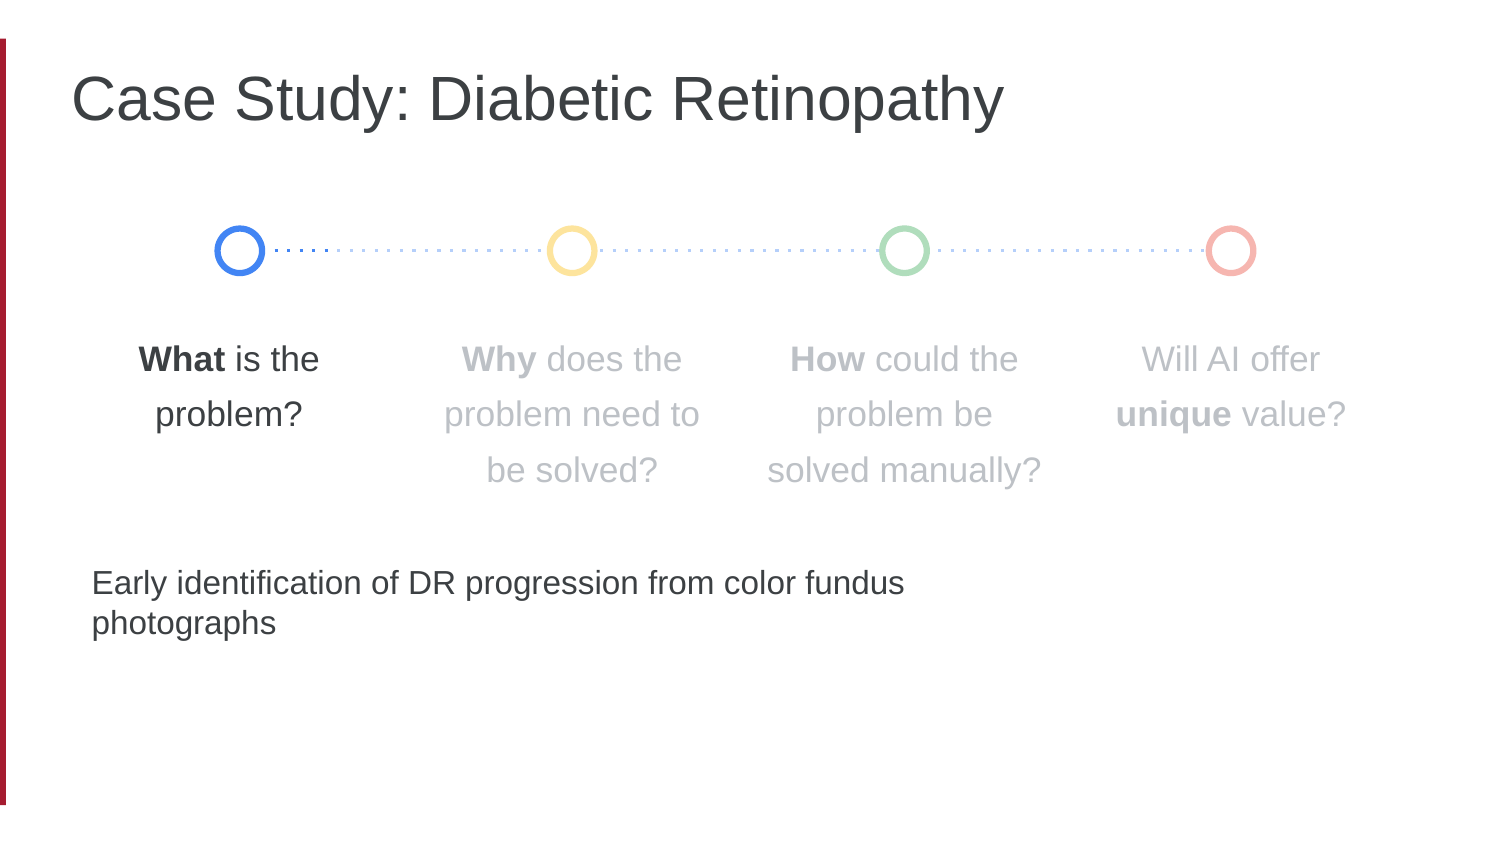

Case Study: Diabetic Retinopathy

What is the problem?
Why does the problem need to be solved?

How could the problem be solved manually?

Will AI offer unique value?

Early identification of DR progression from color fundus photographs